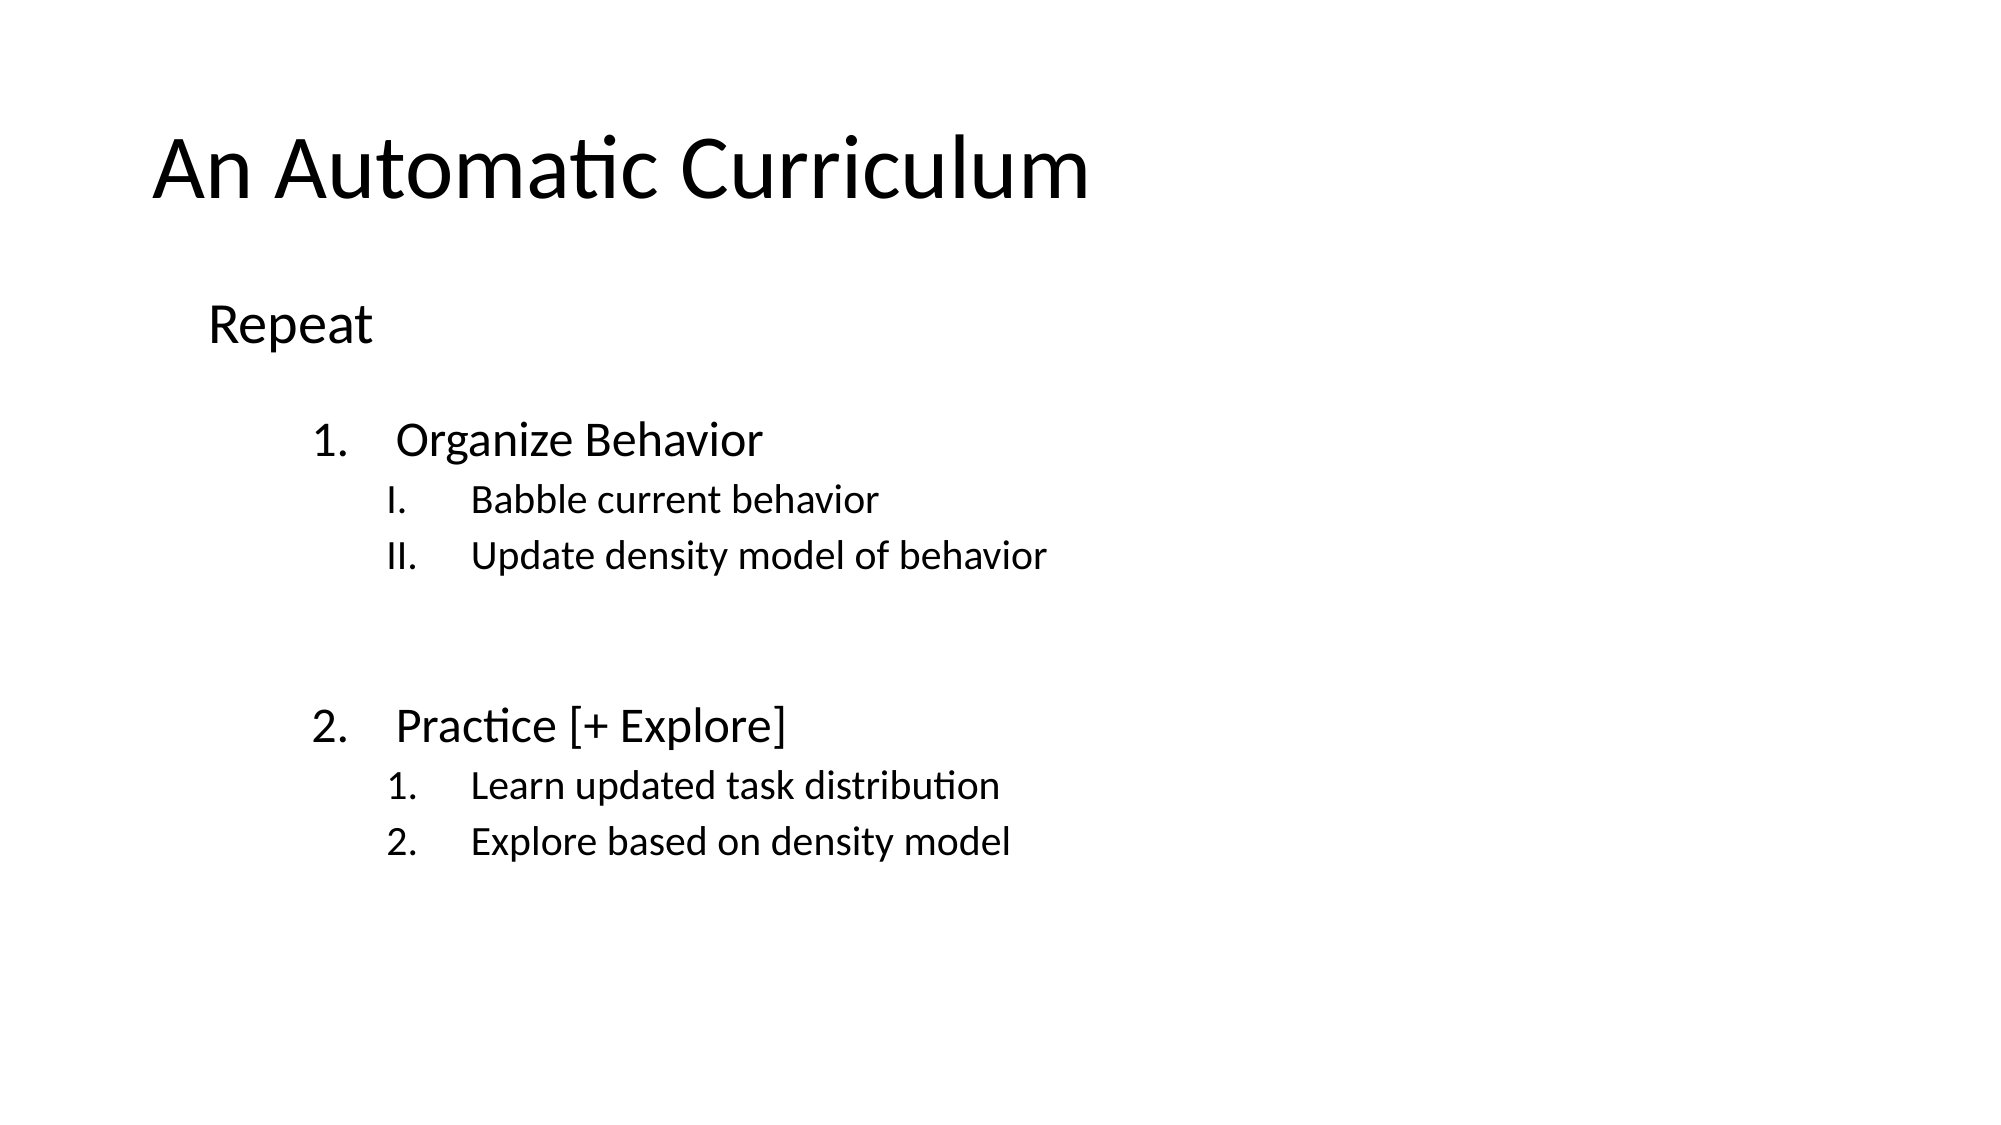

# An Automatic Curriculum
Repeat
Organize Behavior
Babble current behavior
Update density model of behavior

Practice [+ Explore]
Learn updated task distribution
Explore based on density model